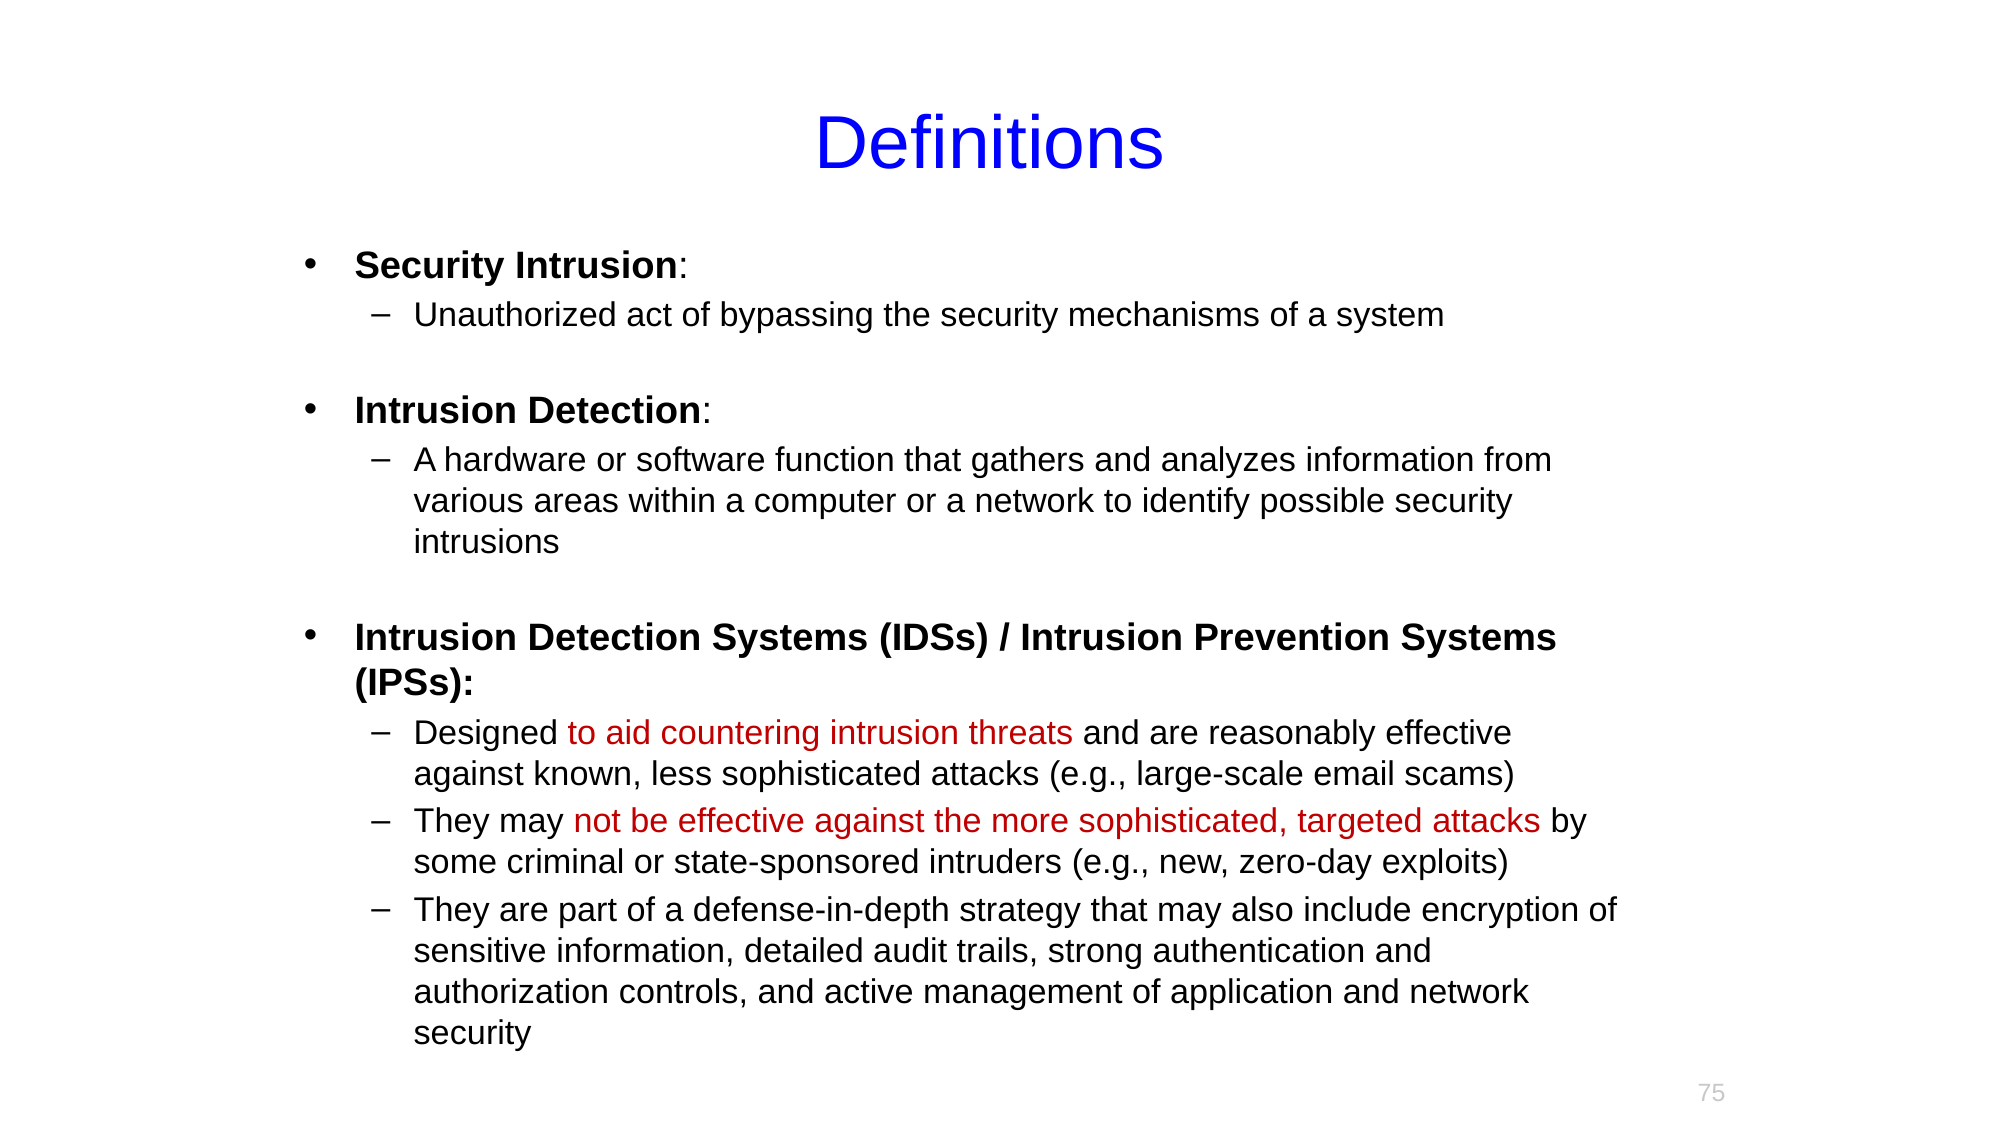

# Definitions
Security Intrusion:
Unauthorized act of bypassing the security mechanisms of a system

Intrusion Detection:
A hardware or software function that gathers and analyzes information from various areas within a computer or a network to identify possible security intrusions

Intrusion Detection Systems (IDSs) / Intrusion Prevention Systems (IPSs):
Designed to aid countering intrusion threats and are reasonably effective against known, less sophisticated attacks (e.g., large-scale email scams)
They may not be effective against the more sophisticated, targeted attacks by some criminal or state-sponsored intruders (e.g., new, zero-day exploits)
They are part of a defense-in-depth strategy that may also include encryption of sensitive information, detailed audit trails, strong authentication and authorization controls, and active management of application and network security

75